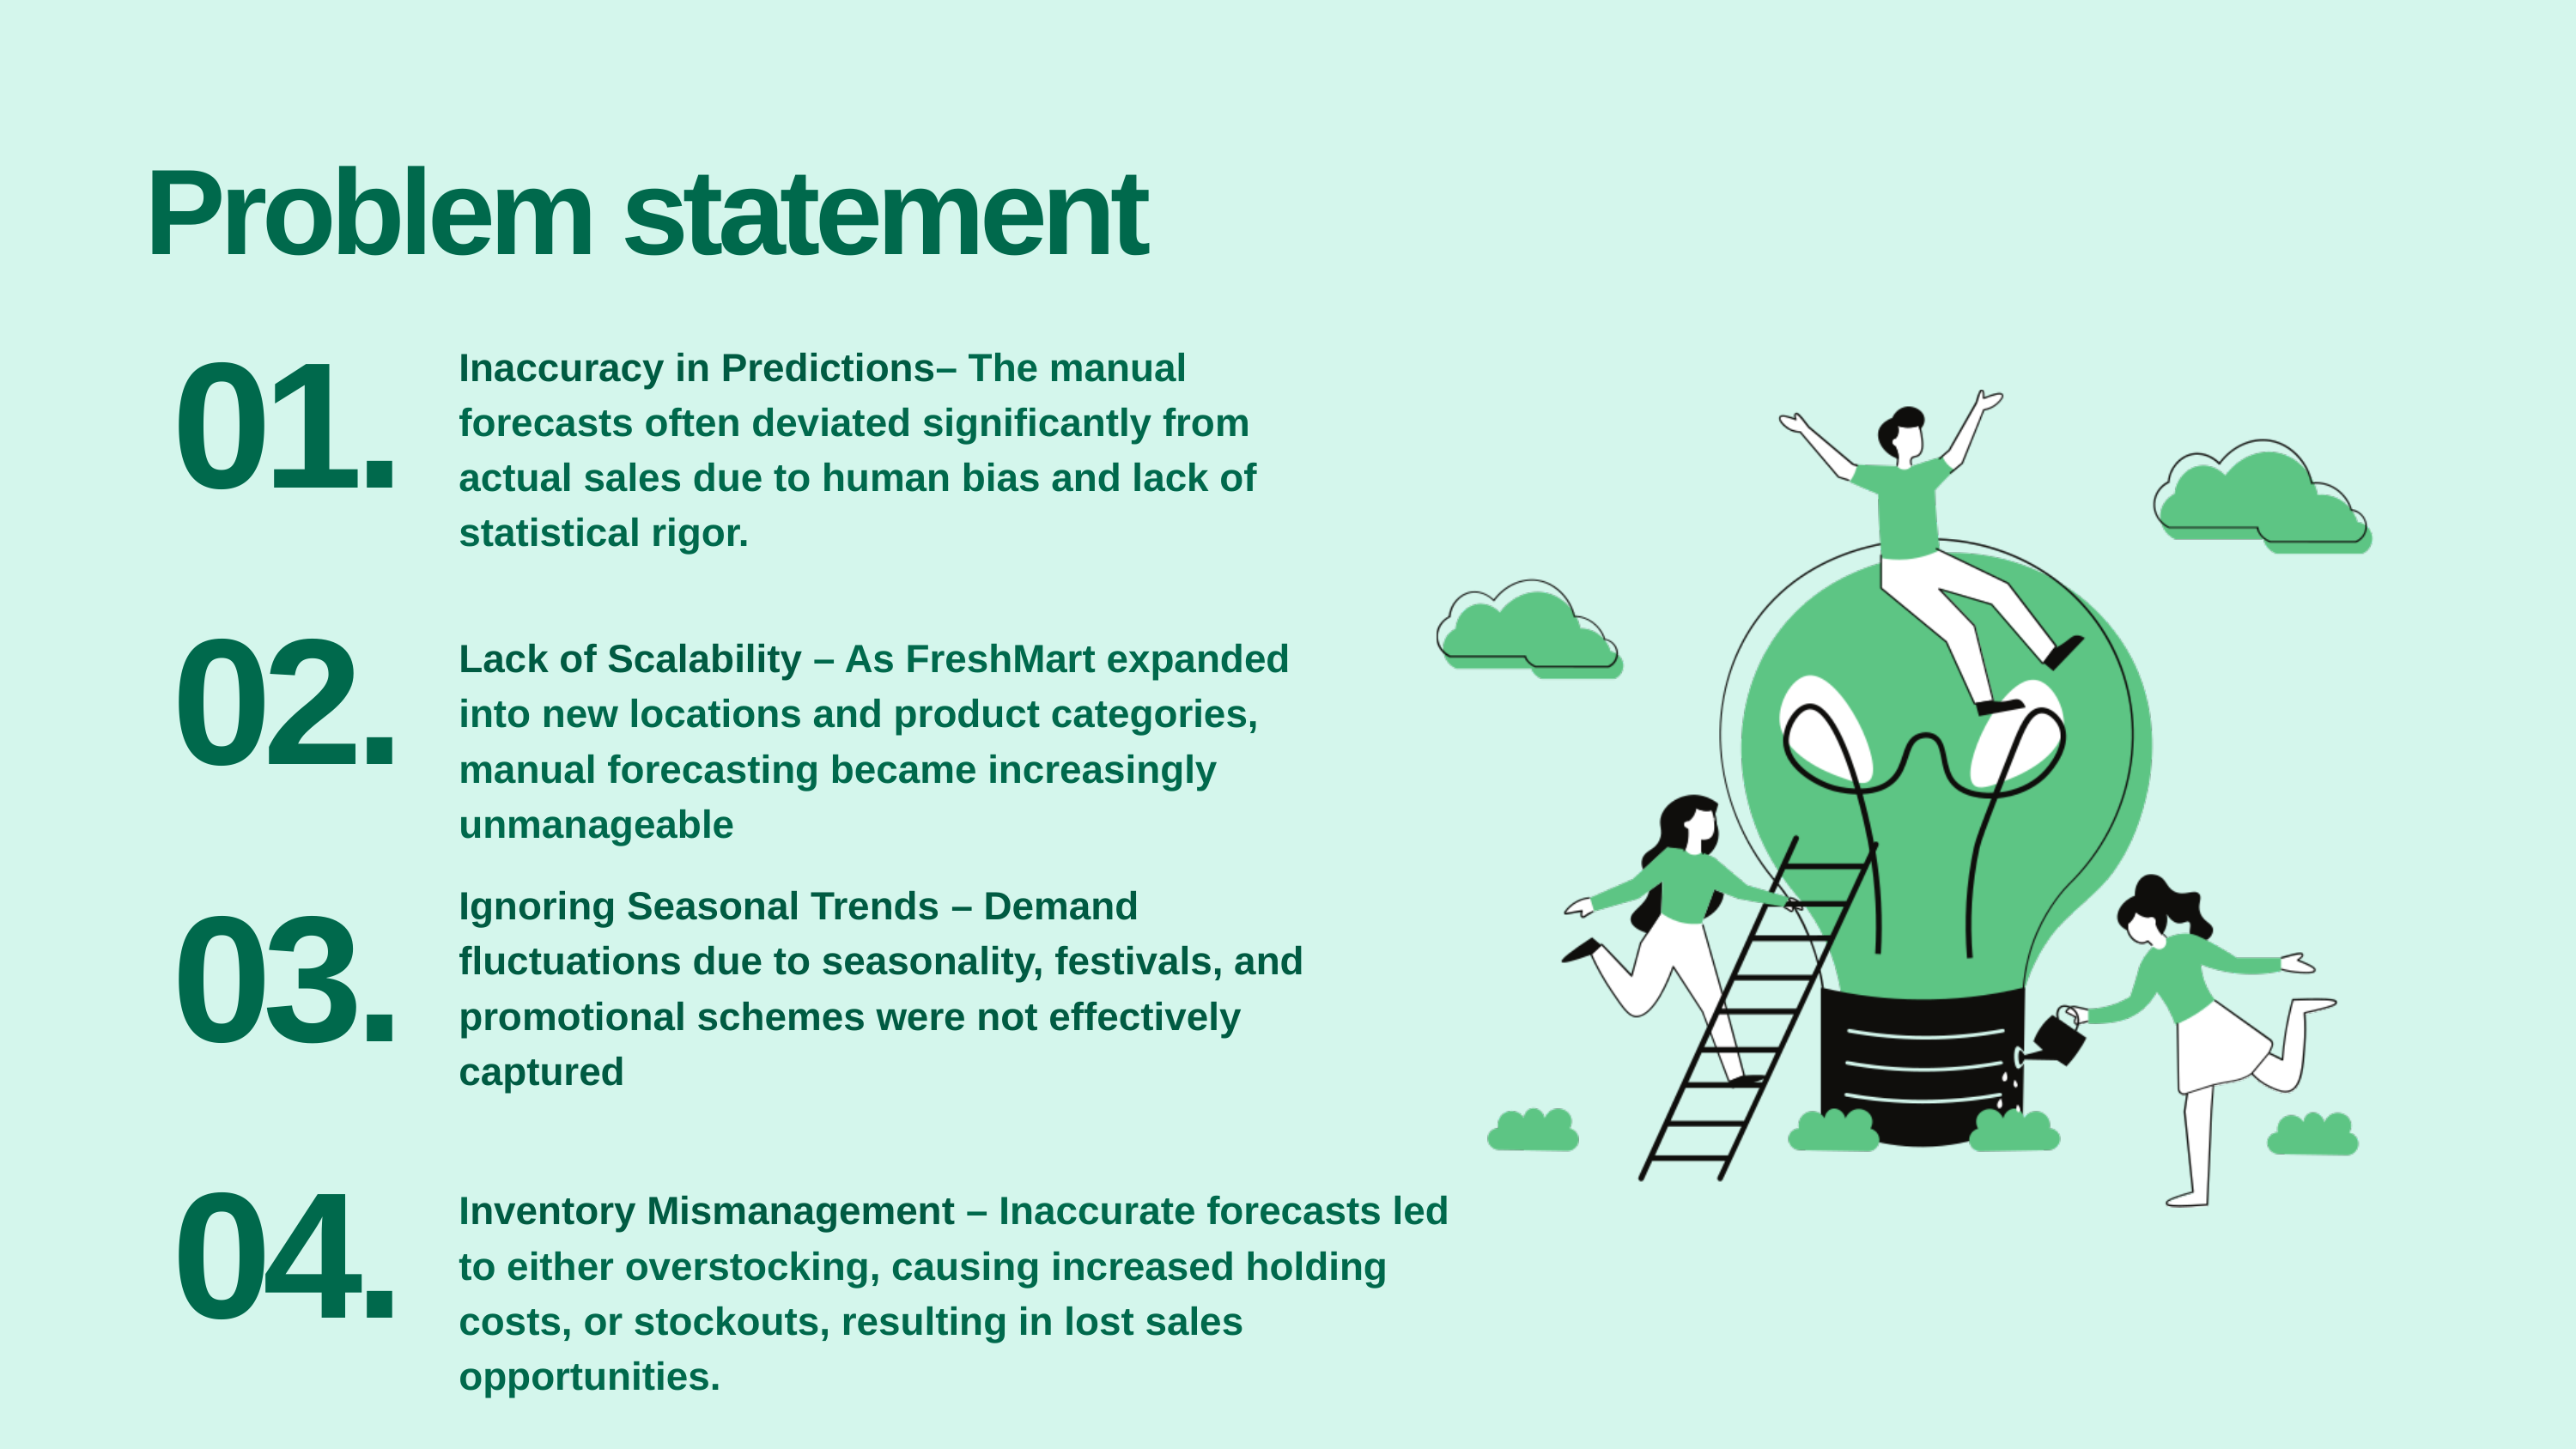

Problem statement
Inaccuracy in Predictions– The manual forecasts often deviated significantly from actual sales due to human bias and lack of statistical rigor.
01.

Lack of Scalability – As FreshMart expanded into new locations and product categories, manual forecasting became increasingly unmanageable
02.
Ignoring Seasonal Trends – Demand fluctuations due to seasonality, festivals, and promotional schemes were not effectively captured
03.
Inventory Mismanagement – Inaccurate forecasts led to either overstocking, causing increased holding costs, or stockouts, resulting in lost sales opportunities.
04.